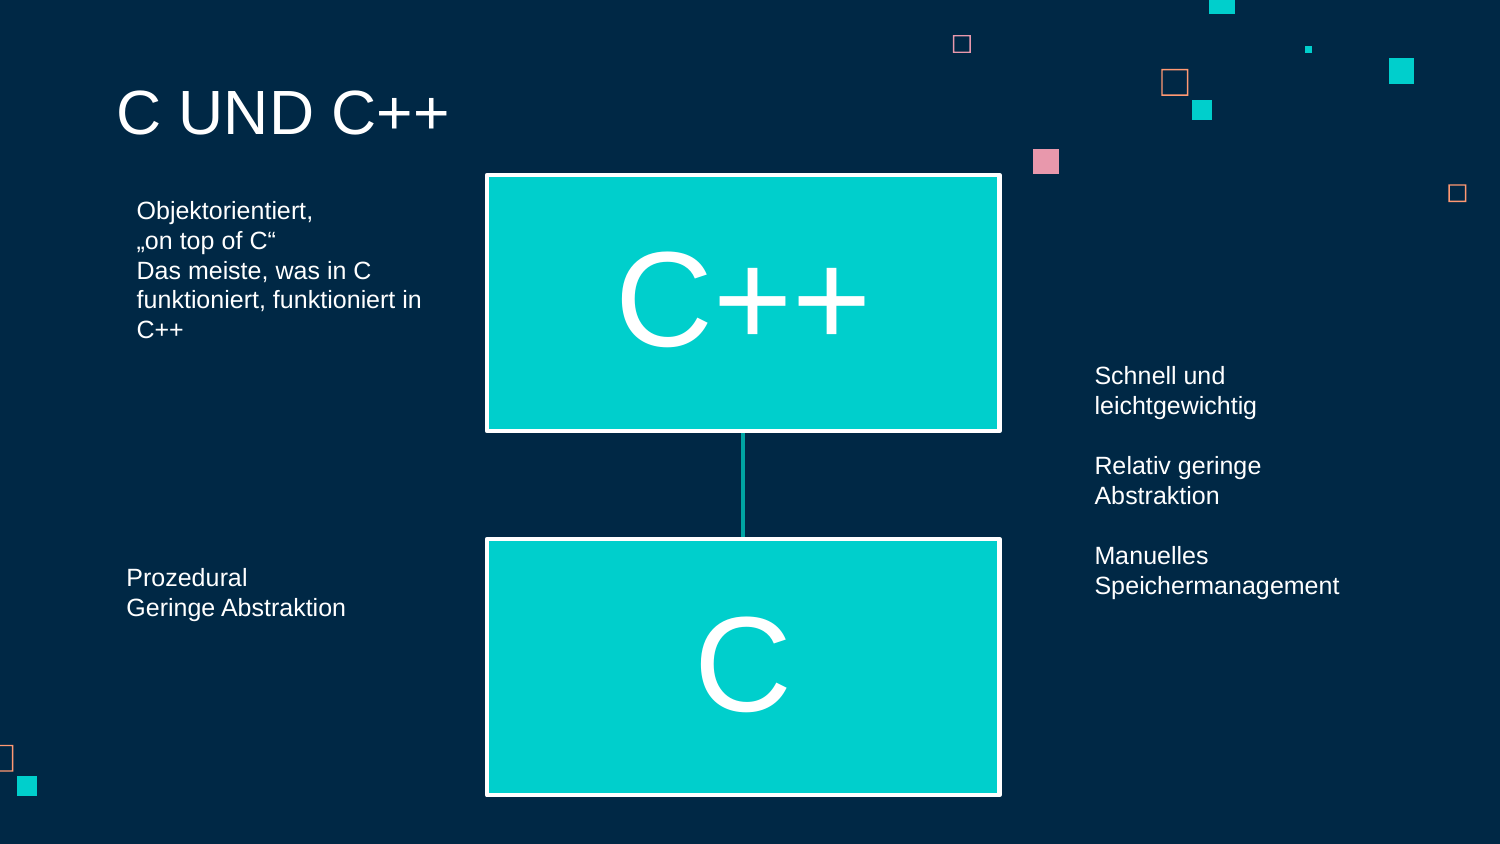

# C UND C++
C++
C
Objektorientiert,
„on top of C“
Das meiste, was in C funktioniert, funktioniert in C++
Schnell und leichtgewichtig

Relativ geringe Abstraktion

Manuelles Speichermanagement

Prozedural
Geringe Abstraktion